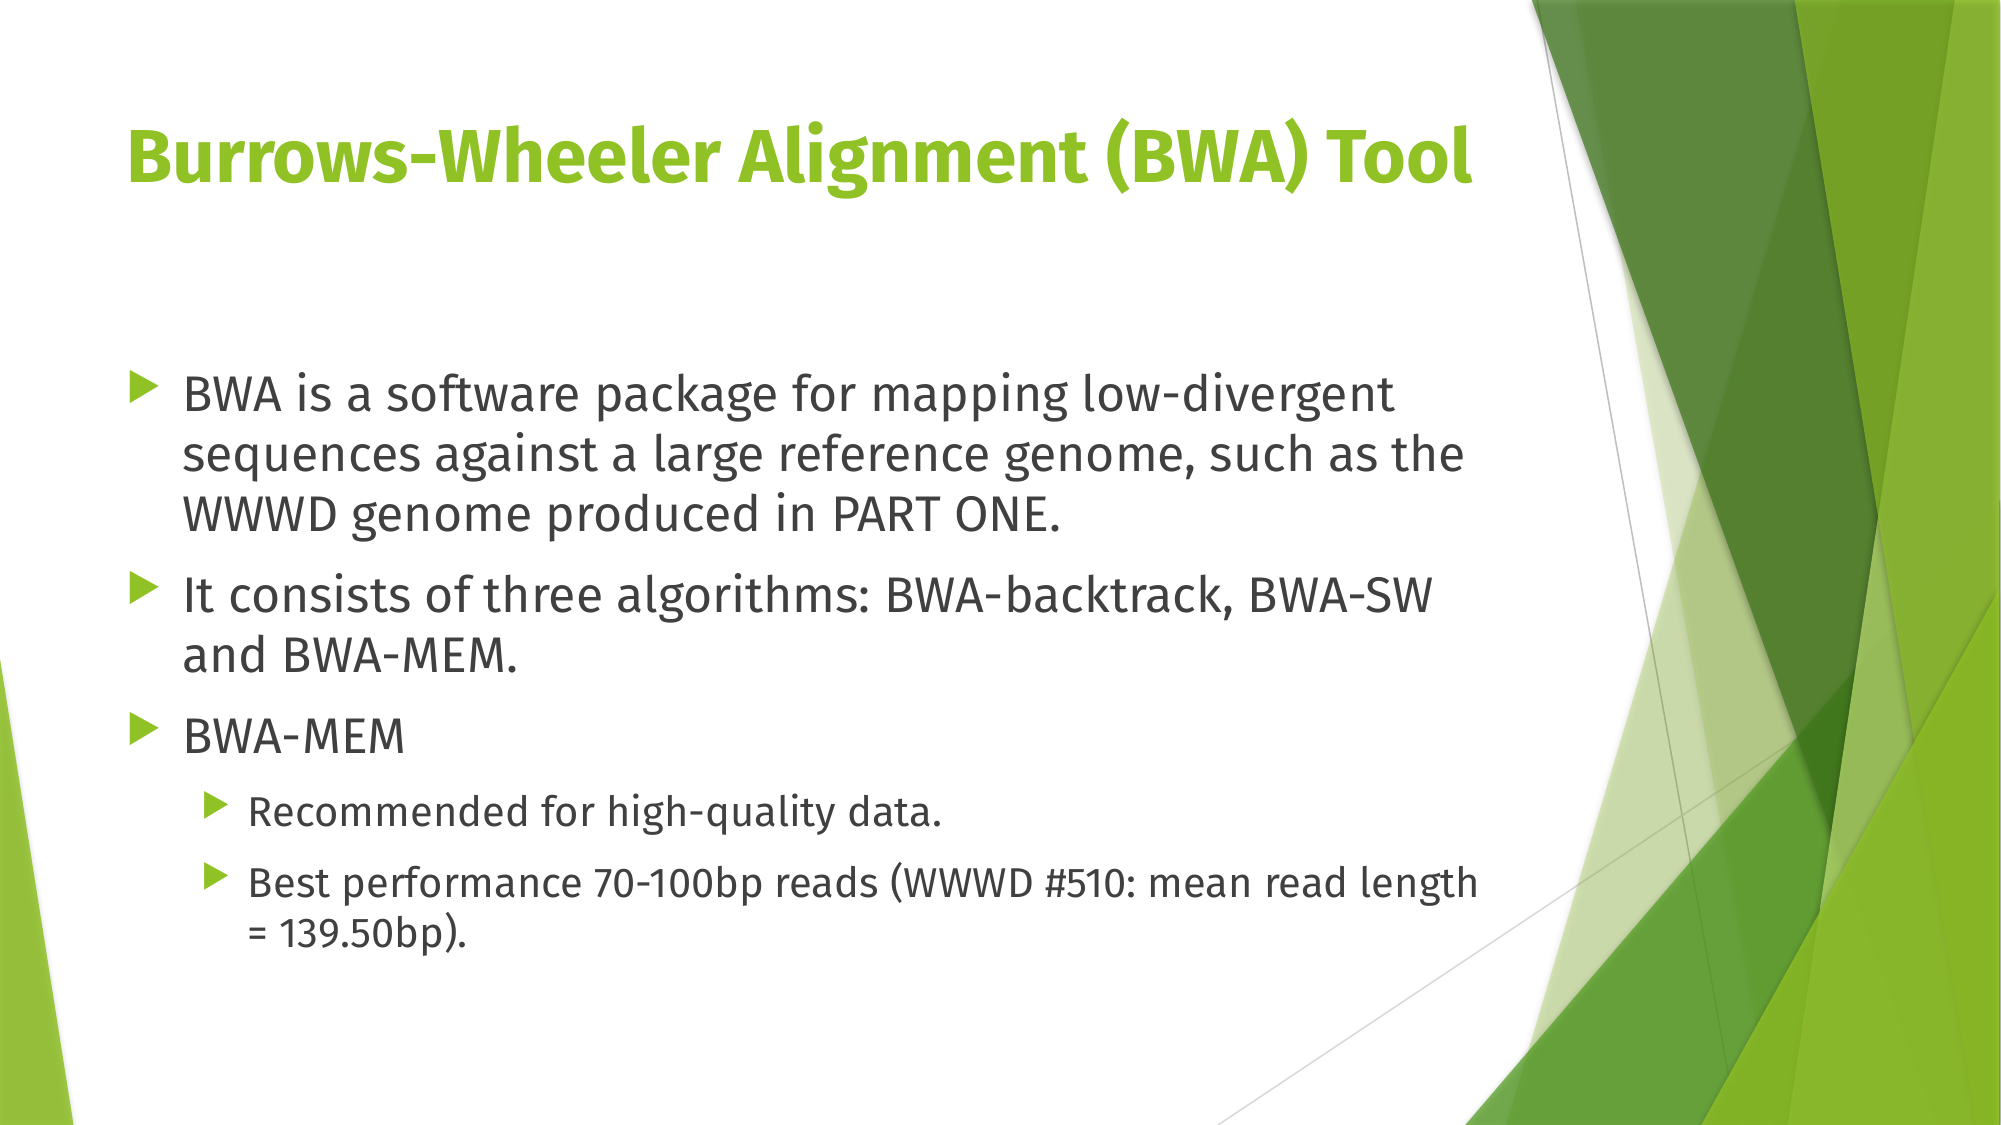

# Burrows-Wheeler Alignment (BWA) Tool
BWA is a software package for mapping low-divergent sequences against a large reference genome, such as the WWWD genome produced in PART ONE.
It consists of three algorithms: BWA-backtrack, BWA-SW and BWA-MEM.
BWA-MEM
Recommended for high-quality data.
Best performance 70-100bp reads (WWWD #510: mean read length = 139.50bp).